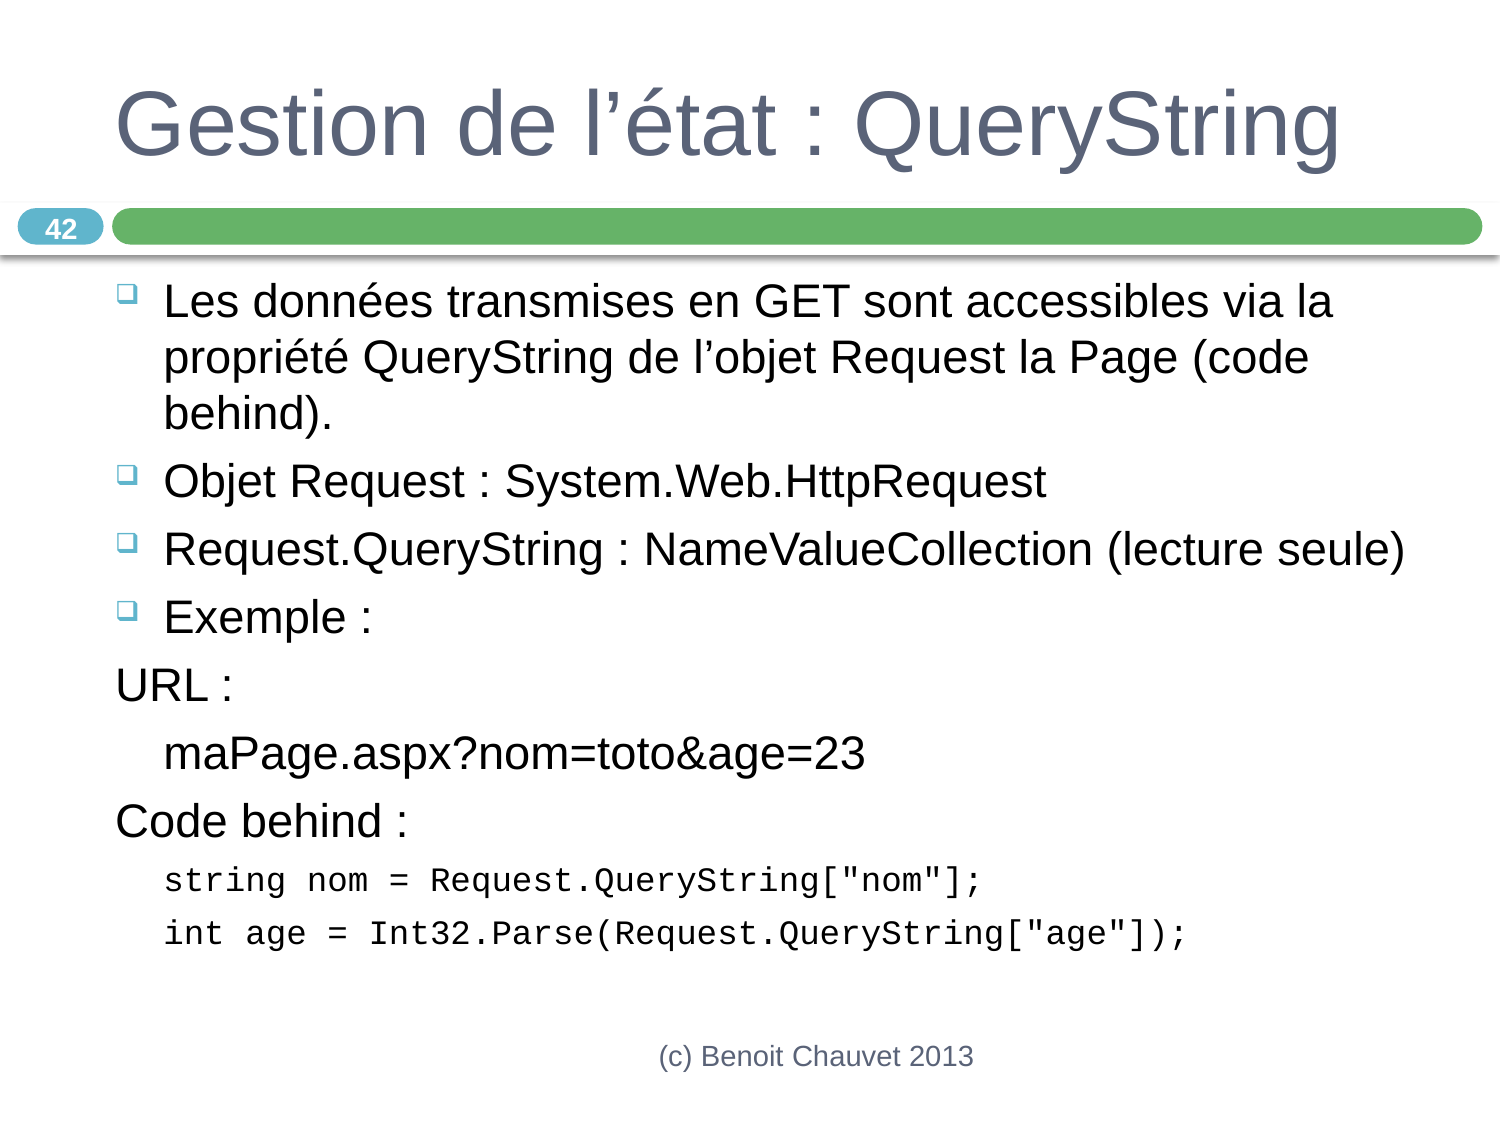

# Gestion de l’état : QueryString
42
Les données transmises en GET sont accessibles via la propriété QueryString de l’objet Request la Page (code behind).
Objet Request : System.Web.HttpRequest
Request.QueryString : NameValueCollection (lecture seule)
Exemple :
URL :
		maPage.aspx?nom=toto&age=23
Code behind :
		string nom = Request.QueryString["nom"];
		int age = Int32.Parse(Request.QueryString["age"]);

(c) Benoit Chauvet 2013